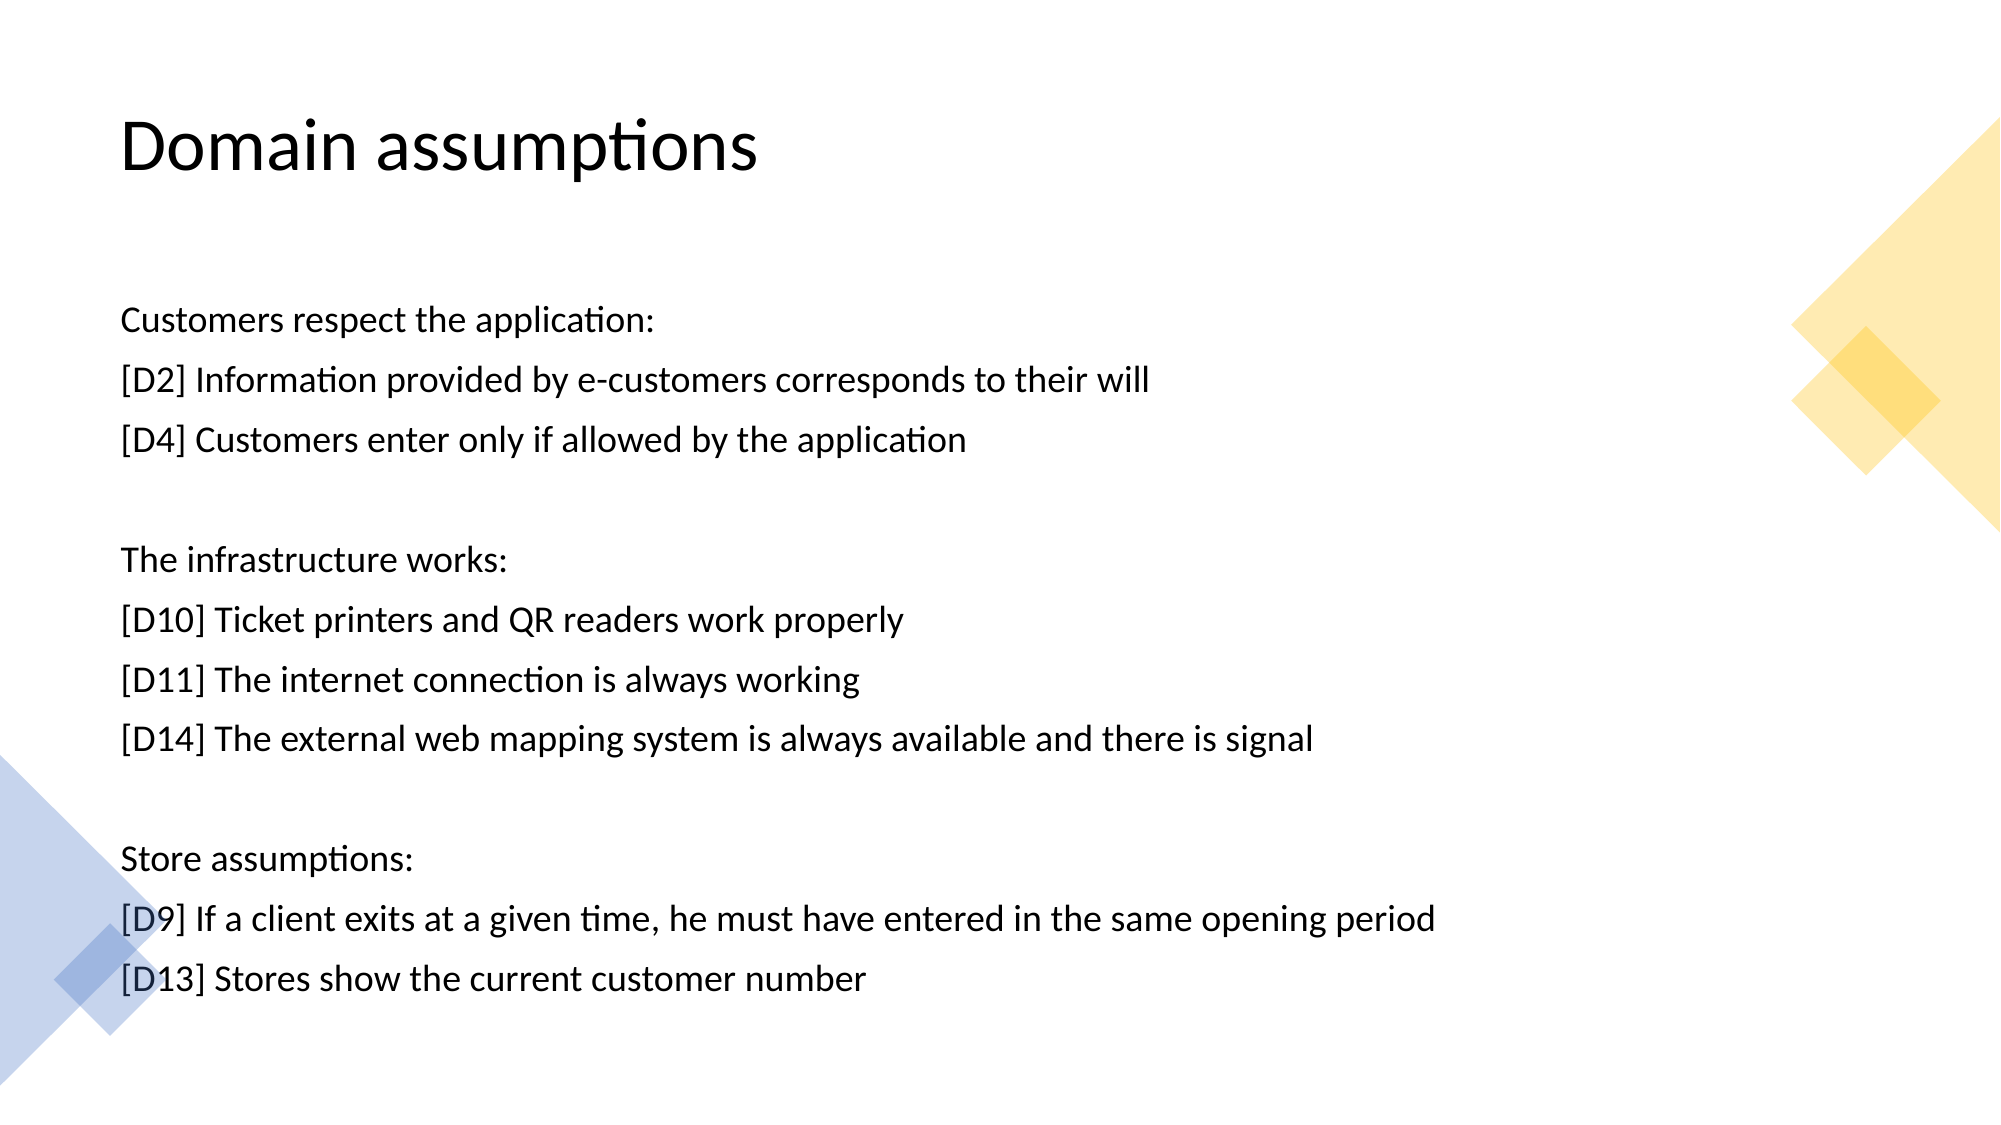

# Domain assumptions

Customers respect the application:
[D2] Information provided by e-customers corresponds to their will
[D4] Customers enter only if allowed by the application

The infrastructure works:
[D10] Ticket printers and QR readers work properly
[D11] The internet connection is always working
[D14] The external web mapping system is always available and there is signal

Store assumptions:
[D9] If a client exits at a given time, he must have entered in the same opening period
[D13] Stores show the current customer number